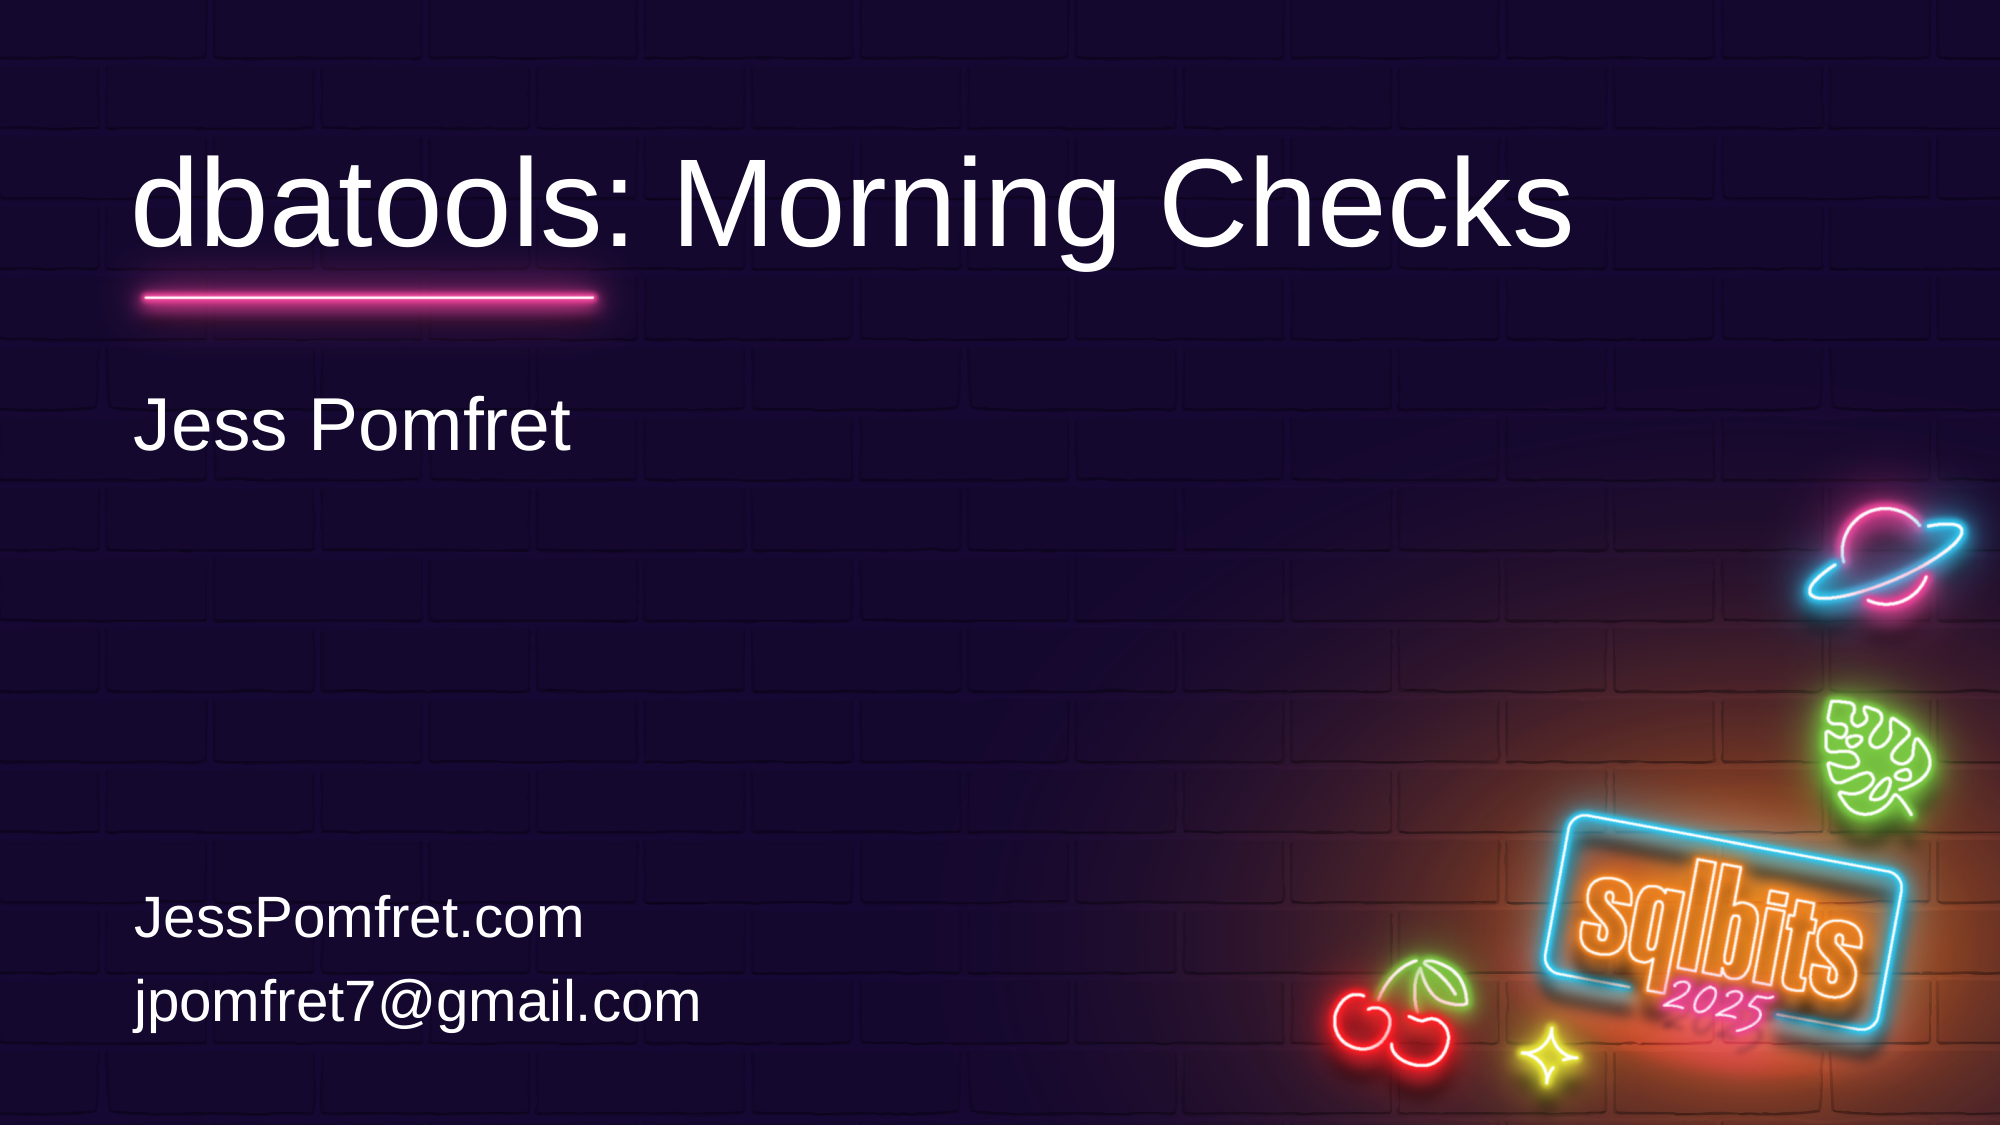

# dbatools: Morning Checks
Jess Pomfret
JessPomfret.com
jpomfret7@gmail.com